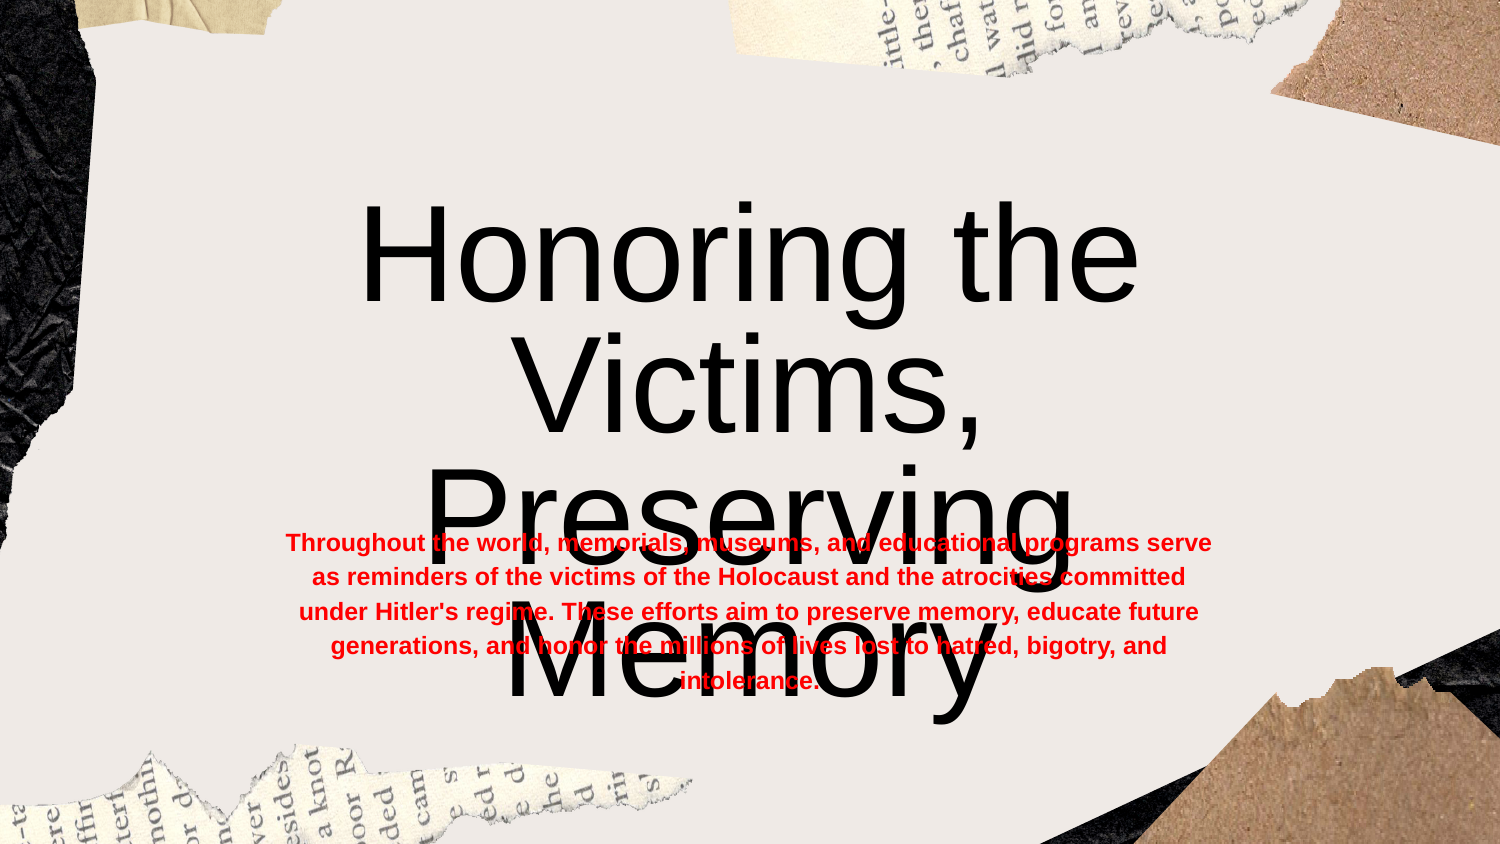

Honoring the Victims, Preserving Memory
Throughout the world, memorials, museums, and educational programs serve as reminders of the victims of the Holocaust and the atrocities committed under Hitler's regime. These efforts aim to preserve memory, educate future generations, and honor the millions of lives lost to hatred, bigotry, and intolerance.